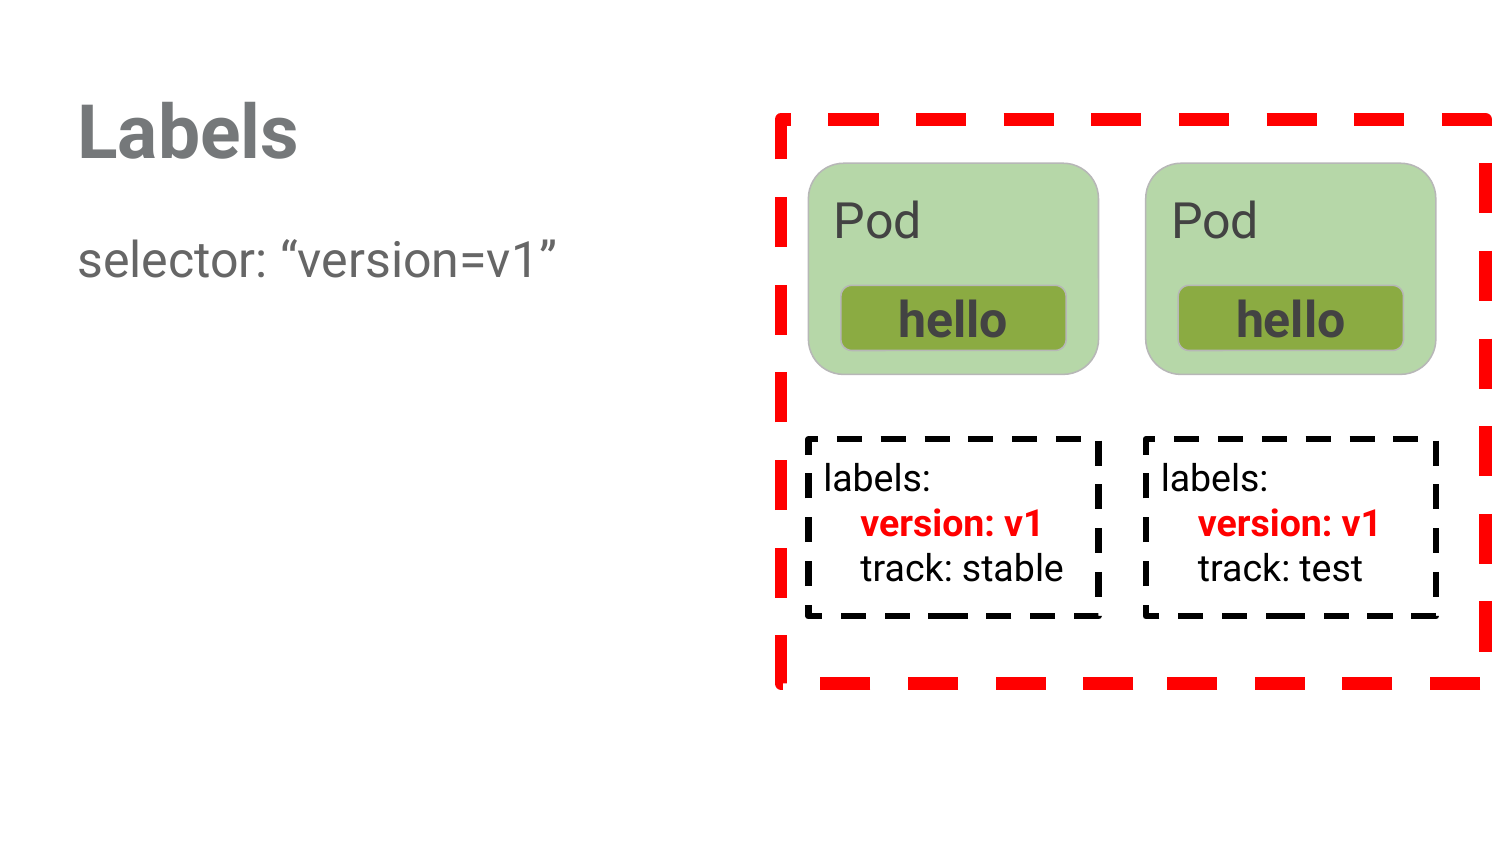

Labels

Pod
Pod
selector: “version=v1”

hello
hello
labels:
    version: v1
    track: stable

labels:
    version: v1
    track: test